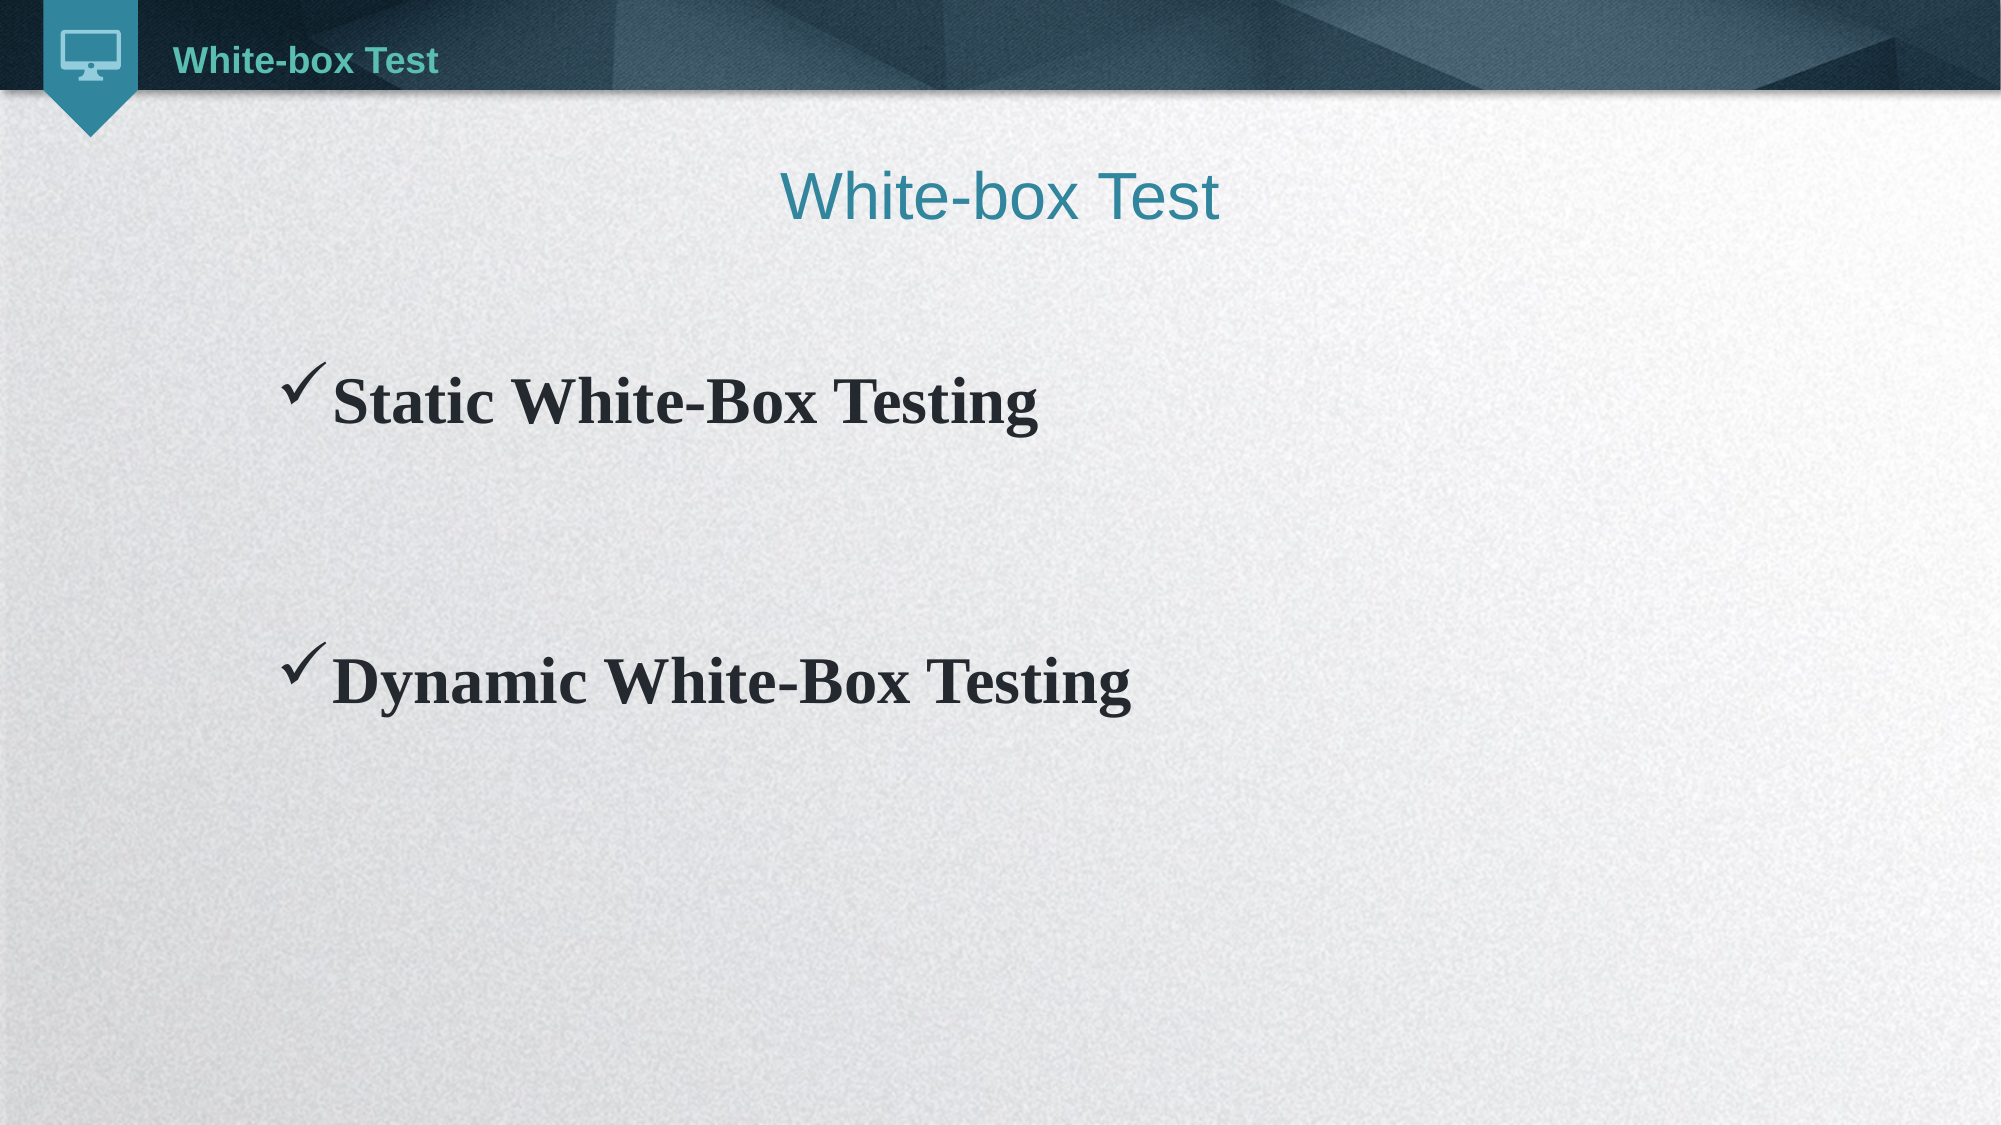

White-box Test
White-box Test
Static White-Box Testing

Dynamic White-Box Testing